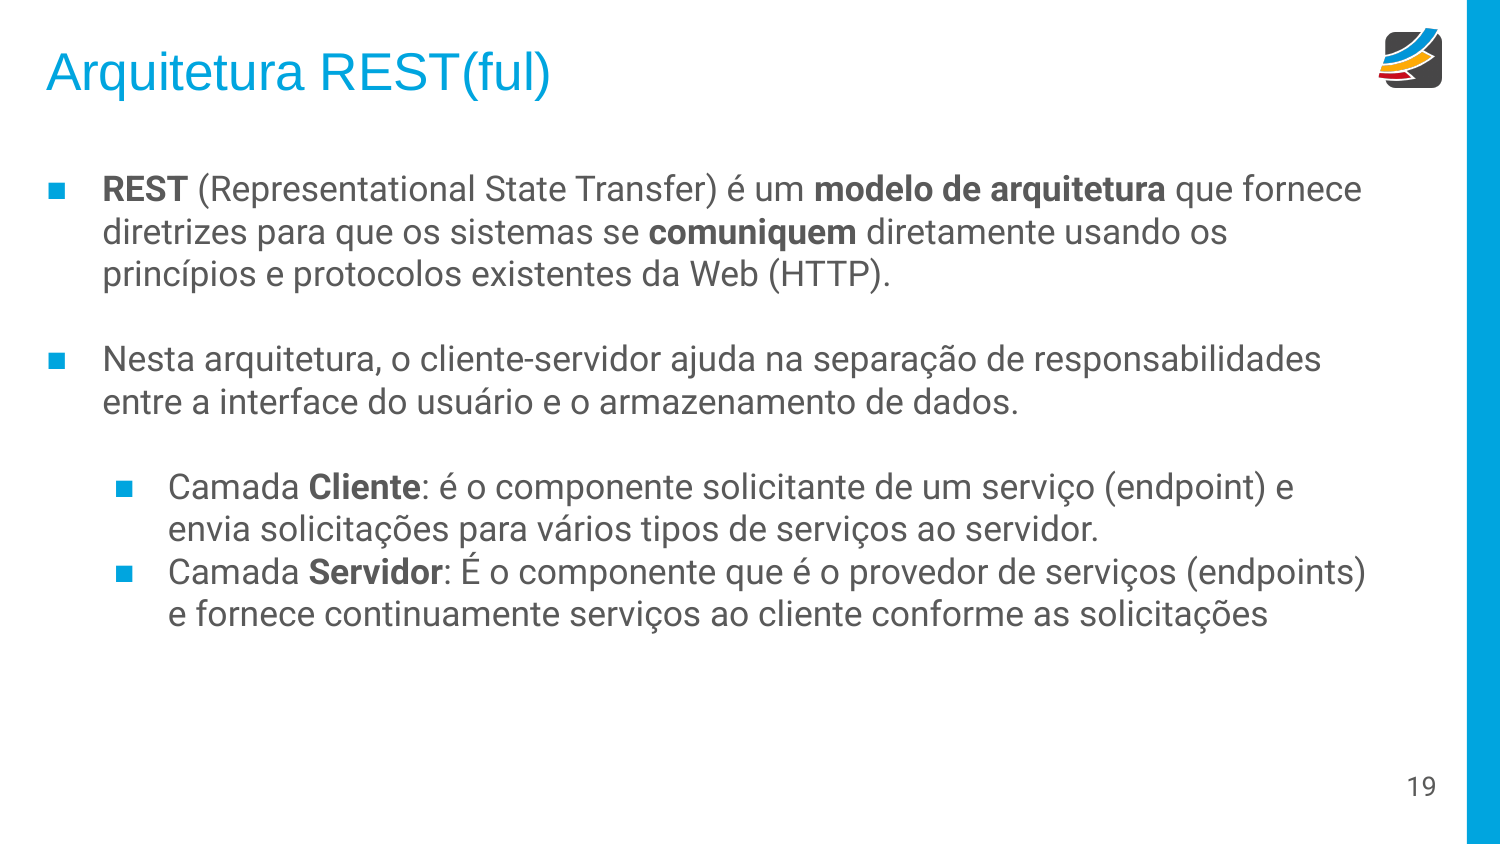

# Arquitetura REST(ful)

REST (Representational State Transfer) é um modelo de arquitetura que fornece diretrizes para que os sistemas se comuniquem diretamente usando os princípios e protocolos existentes da Web (HTTP).

Nesta arquitetura, o cliente-servidor ajuda na separação de responsabilidades entre a interface do usuário e o armazenamento de dados.

Camada Cliente: é o componente solicitante de um serviço (endpoint) e envia solicitações para vários tipos de serviços ao servidor.
Camada Servidor: É o componente que é o provedor de serviços (endpoints) e fornece continuamente serviços ao cliente conforme as solicitações
19